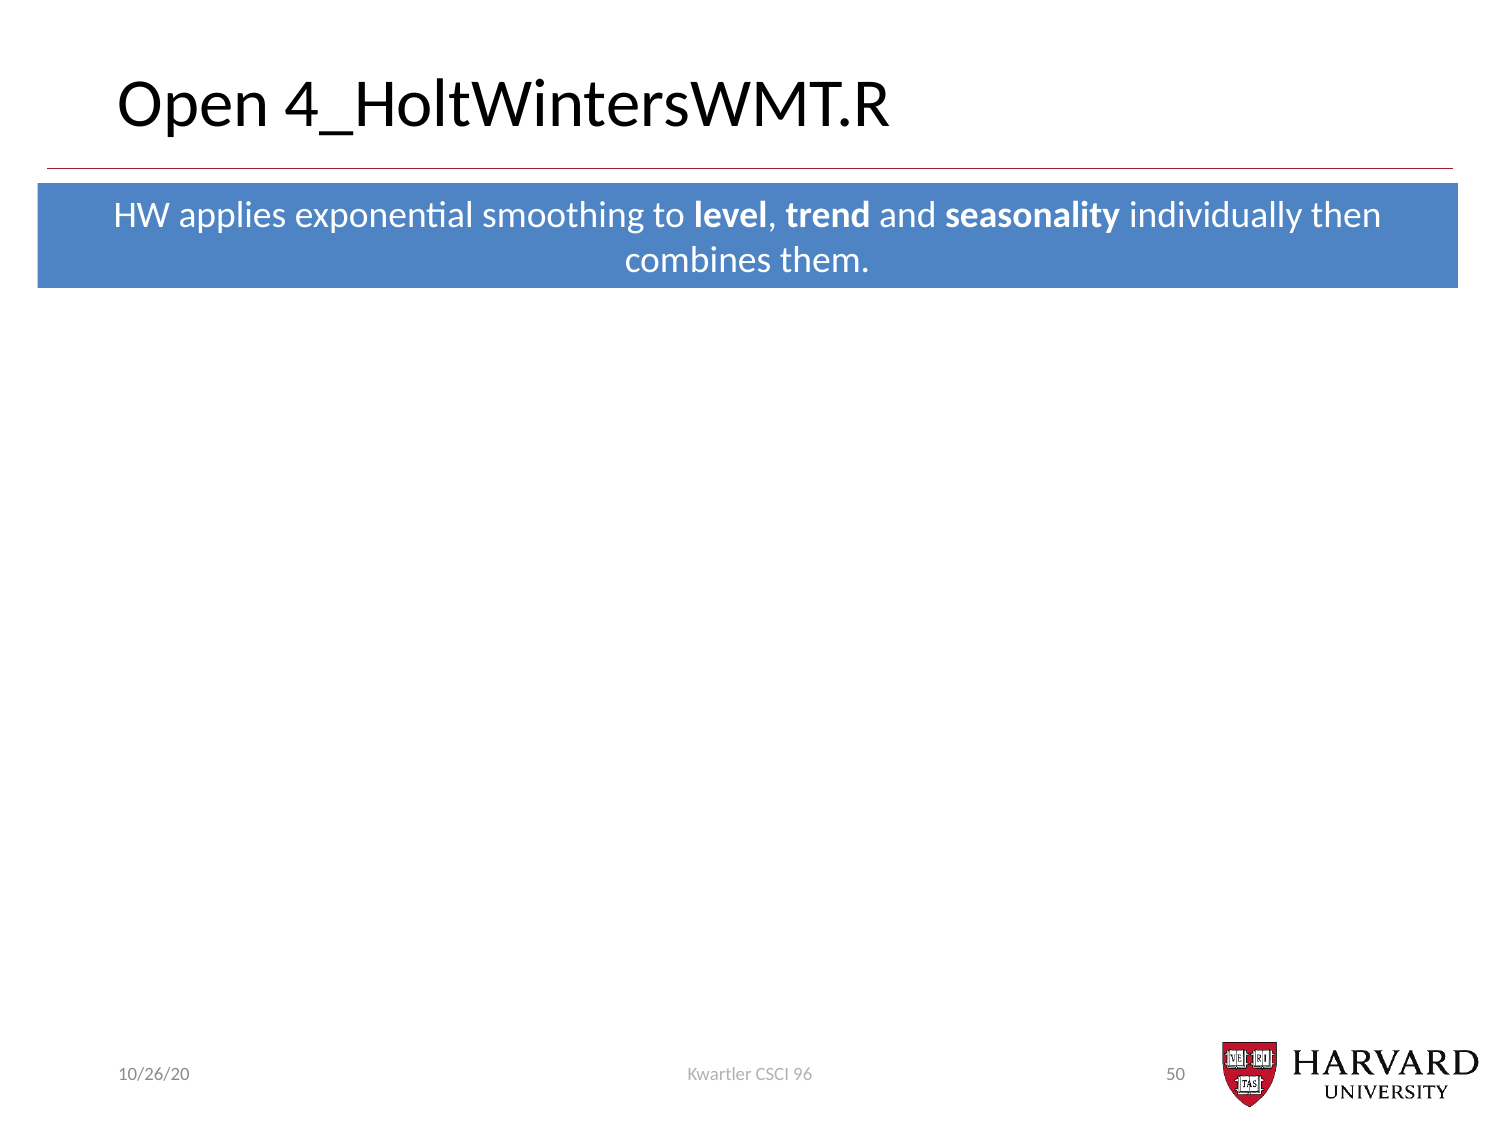

# Open 4_HoltWintersWMT.R
HW applies exponential smoothing to level, trend and seasonality individually then combines them.
10/26/20
Kwartler CSCI 96
50